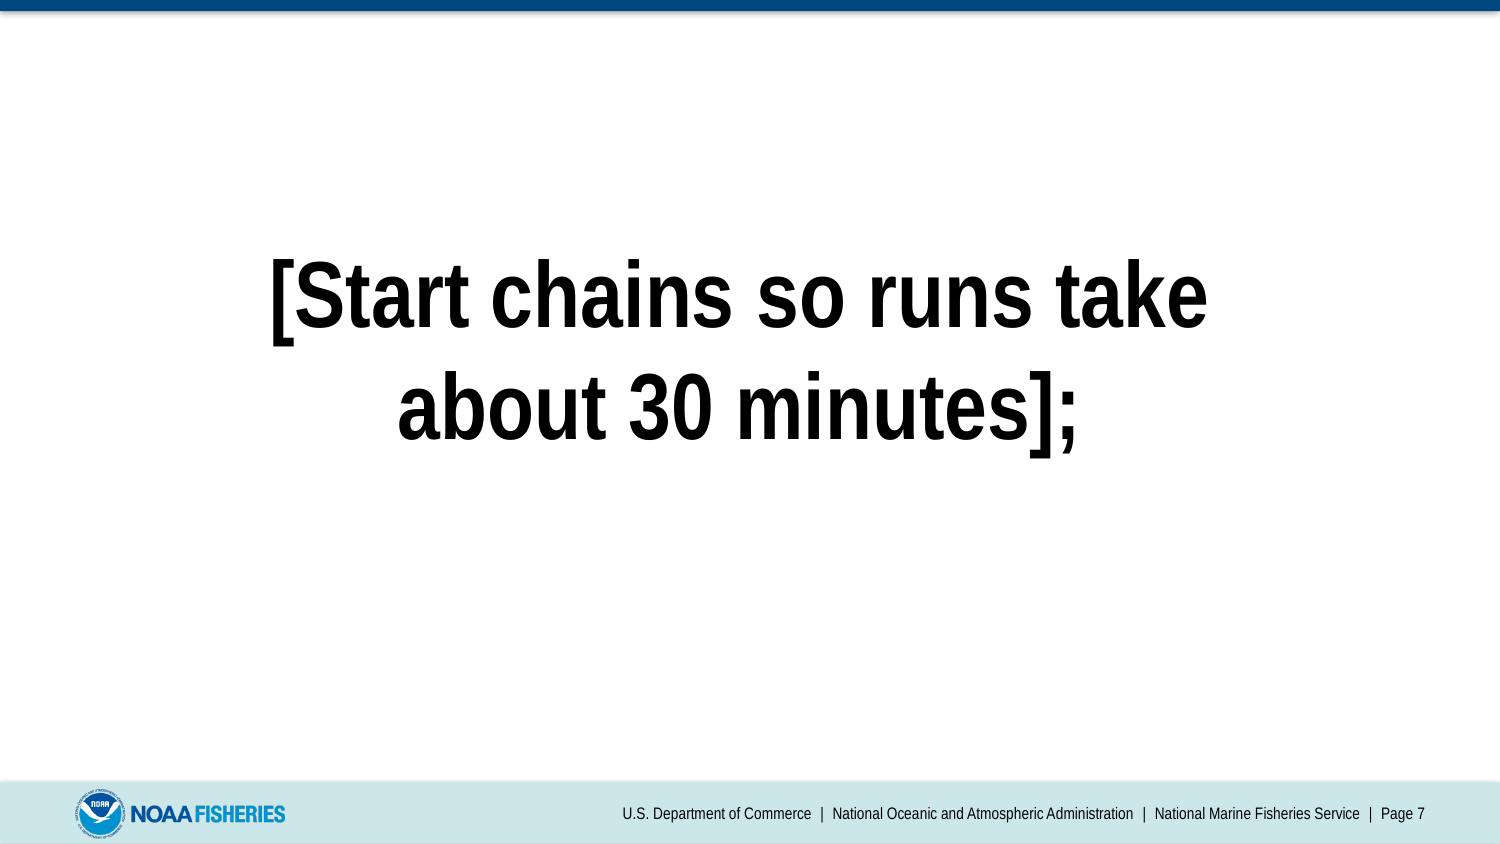

[Start chains so runs take about 30 minutes];
U.S. Department of Commerce | National Oceanic and Atmospheric Administration | National Marine Fisheries Service | Page 7